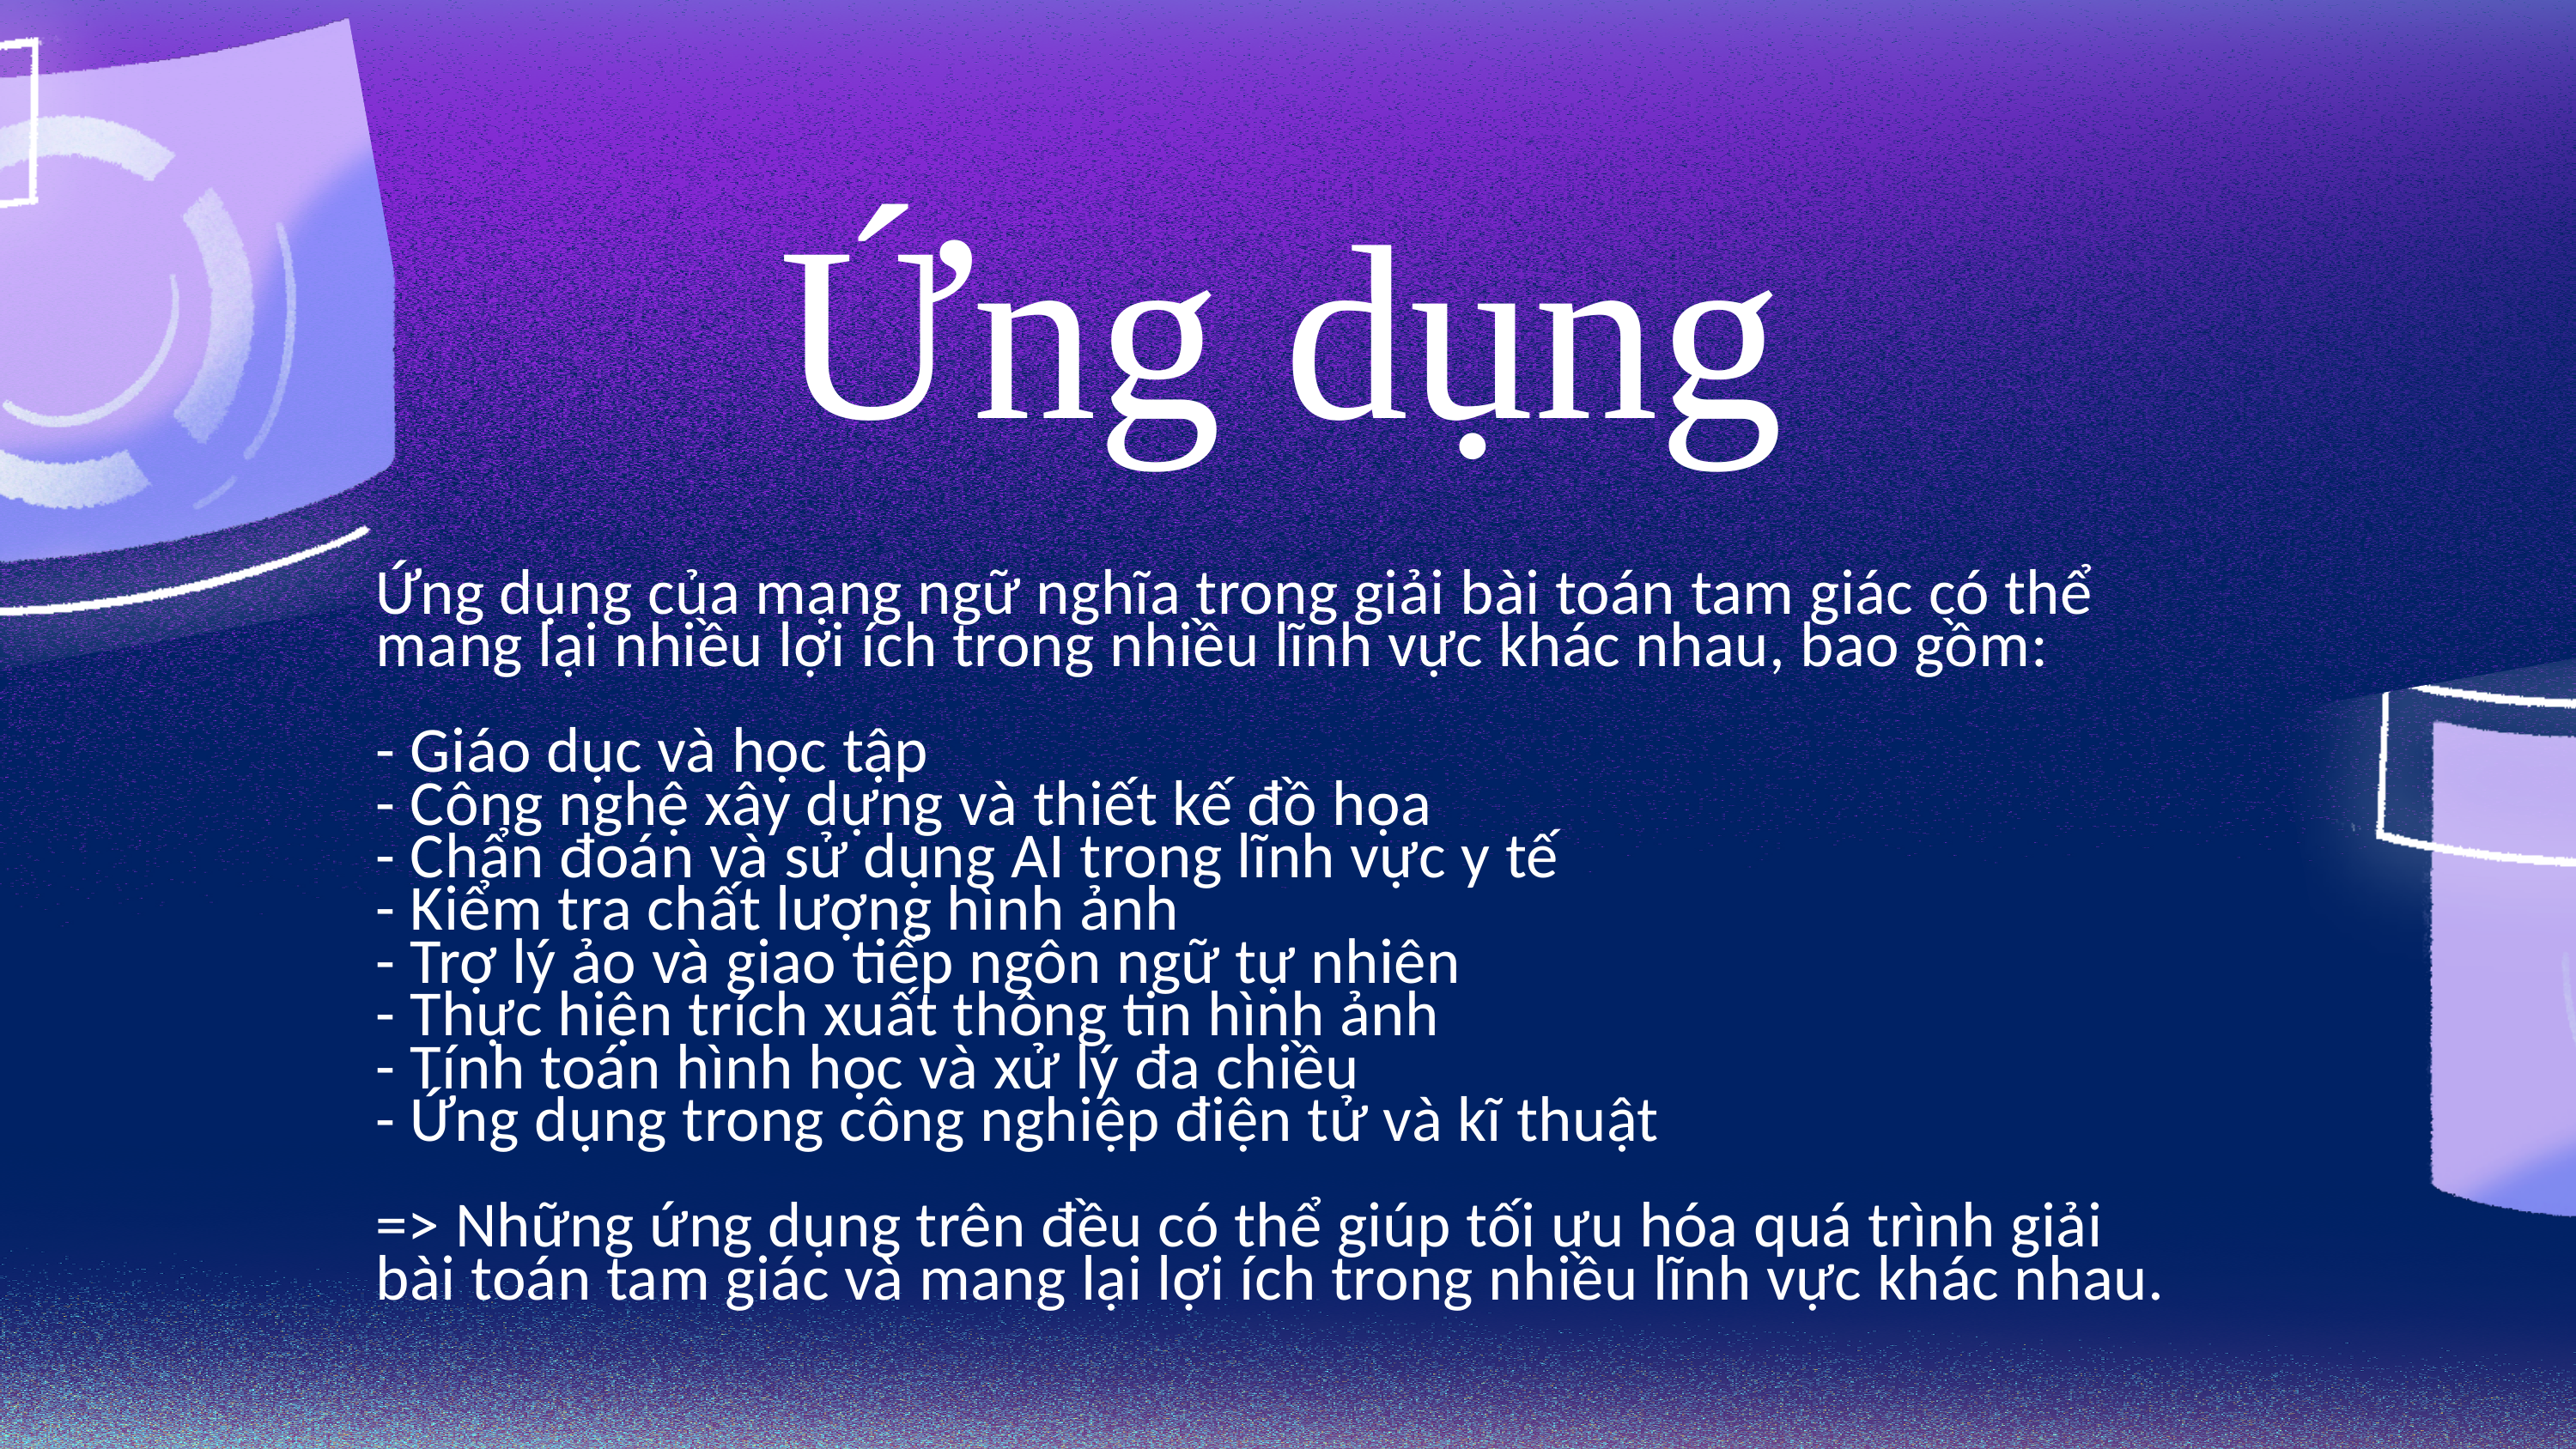

Ứng dụng
Ứng dụng của mạng ngữ nghĩa trong giải bài toán tam giác có thể mang lại nhiều lợi ích trong nhiều lĩnh vực khác nhau, bao gồm:

- Giáo dục và học tập
- Công nghệ xây dựng và thiết kế đồ họa
- Chẩn đoán và sử dụng AI trong lĩnh vực y tế
- Kiểm tra chất lượng hình ảnh
- Trợ lý ảo và giao tiếp ngôn ngữ tự nhiên
- Thực hiện trích xuất thông tin hình ảnh
- Tính toán hình học và xử lý đa chiều
- Ứng dụng trong công nghiệp điện tử và kĩ thuật

=> Những ứng dụng trên đều có thể giúp tối ưu hóa quá trình giải bài toán tam giác và mang lại lợi ích trong nhiều lĩnh vực khác nhau.